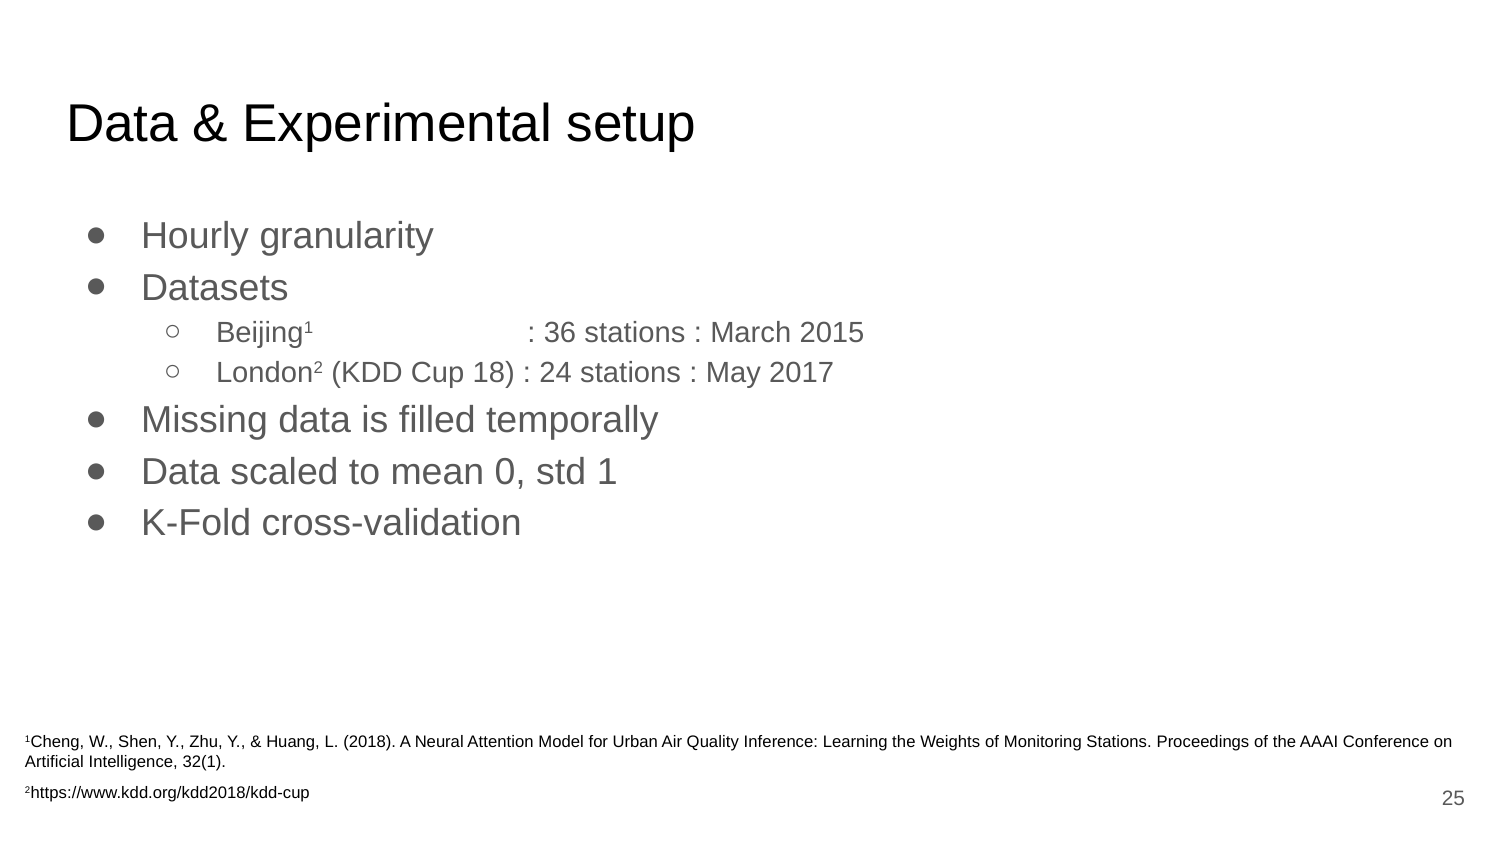

# Data & Experimental setup
Hourly granularity
Datasets
Beijing1                          : 36 stations : March 2015
London2 (KDD Cup 18) : 24 stations : May 2017
Missing data is filled temporally
Data scaled to mean 0, std 1
K-Fold cross-validation
1Cheng, W., Shen, Y., Zhu, Y., & Huang, L. (2018). A Neural Attention Model for Urban Air Quality Inference: Learning the Weights of Monitoring Stations. Proceedings of the AAAI Conference on Artificial Intelligence, 32(1).
25
2https://www.kdd.org/kdd2018/kdd-cup